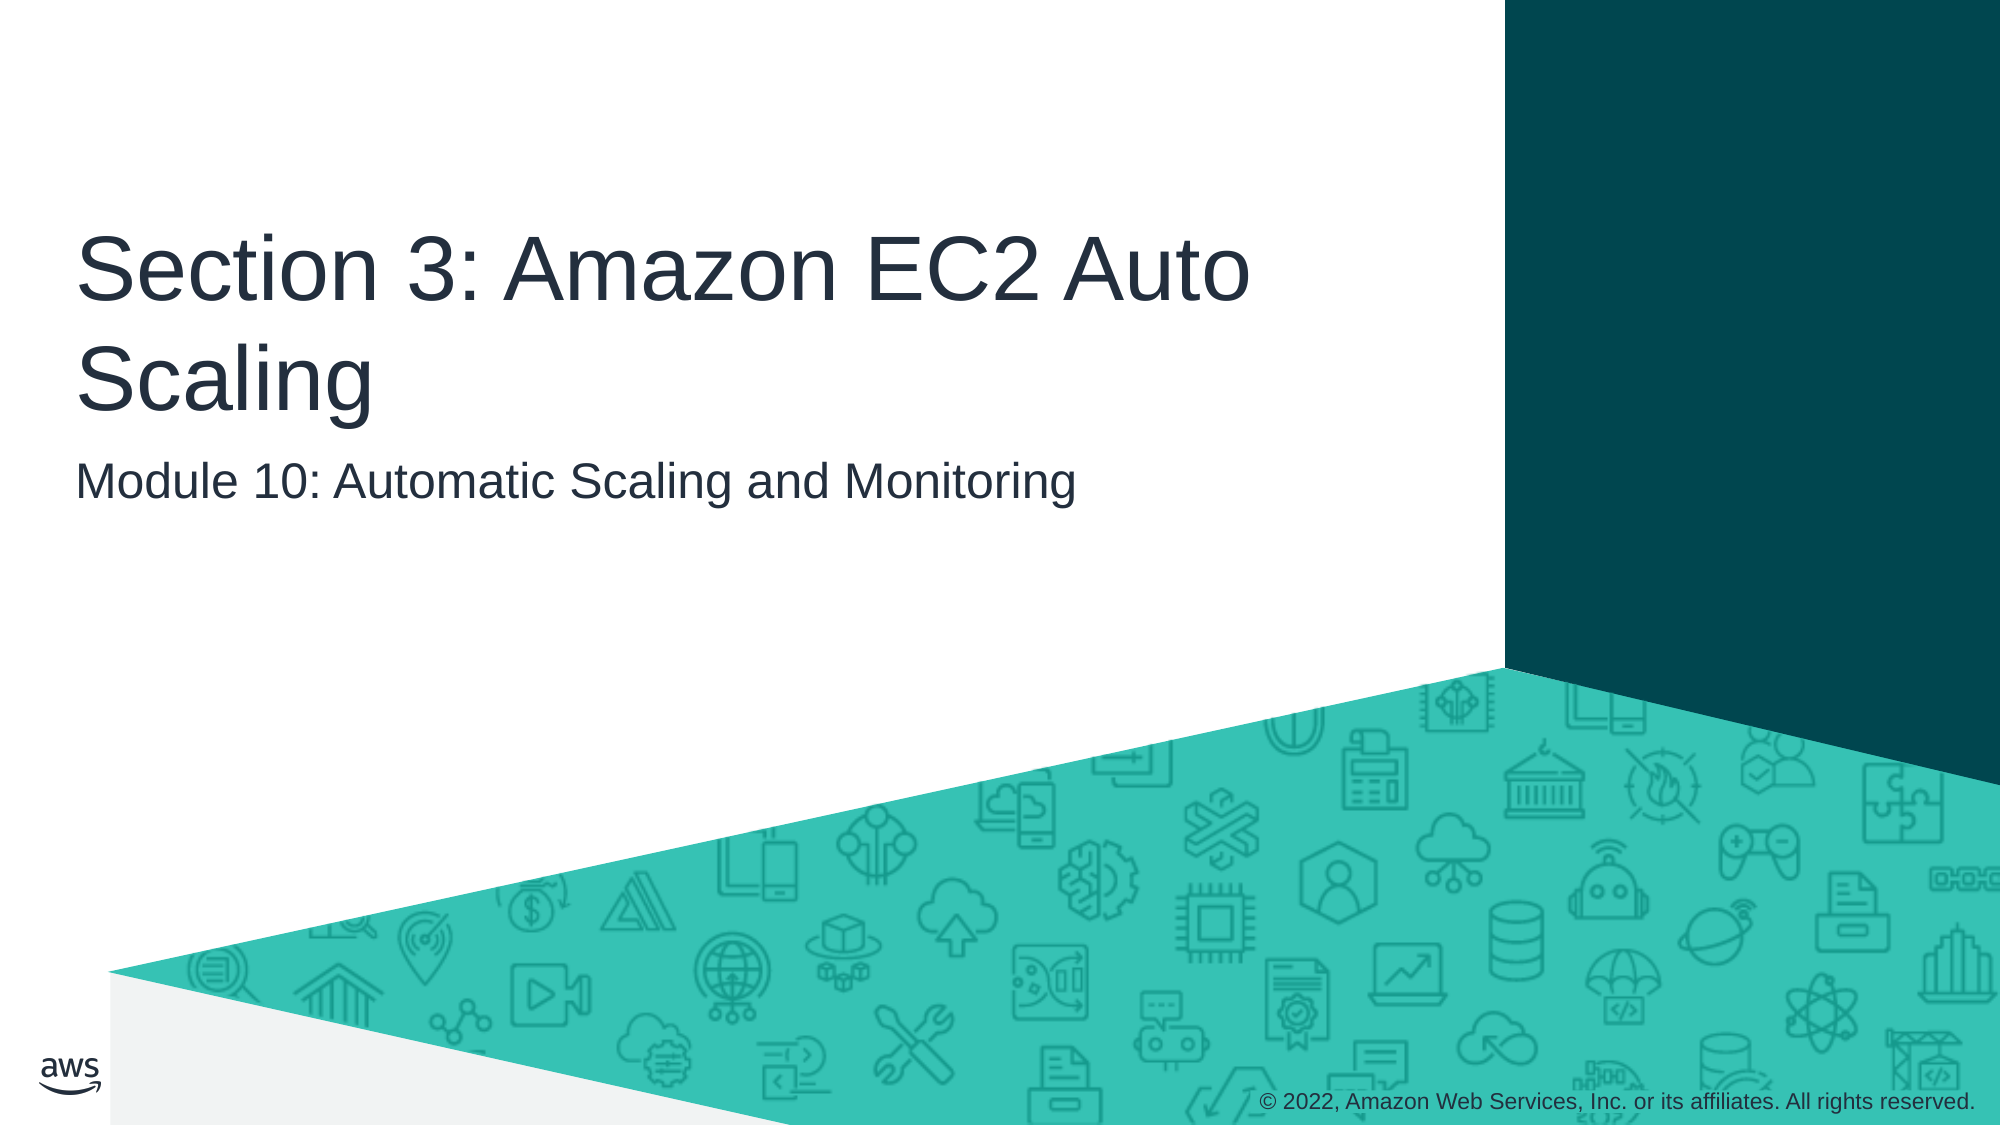

# Section 3: Amazon EC2 Auto Scaling
Module 10: Automatic Scaling and Monitoring